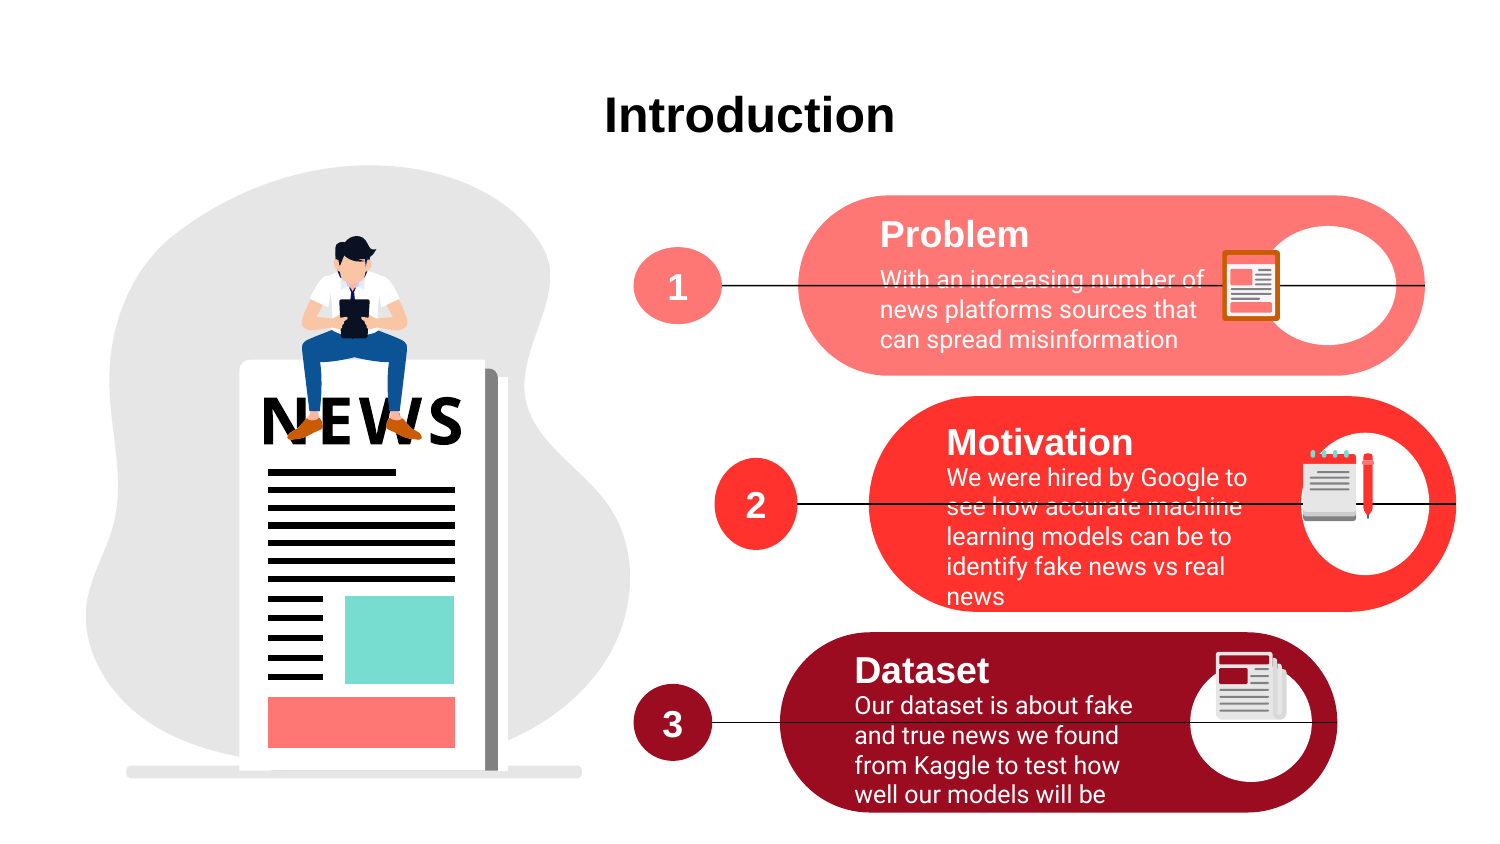

# Introduction

Problem
With an increasing number of news platforms sources that can spread misinformation

1

Motivation
We were hired by Google to see how accurate machine learning models can be to identify fake news vs real news

2

Dataset
Our dataset is about fake and true news we found from Kaggle to test how well our models will be

3